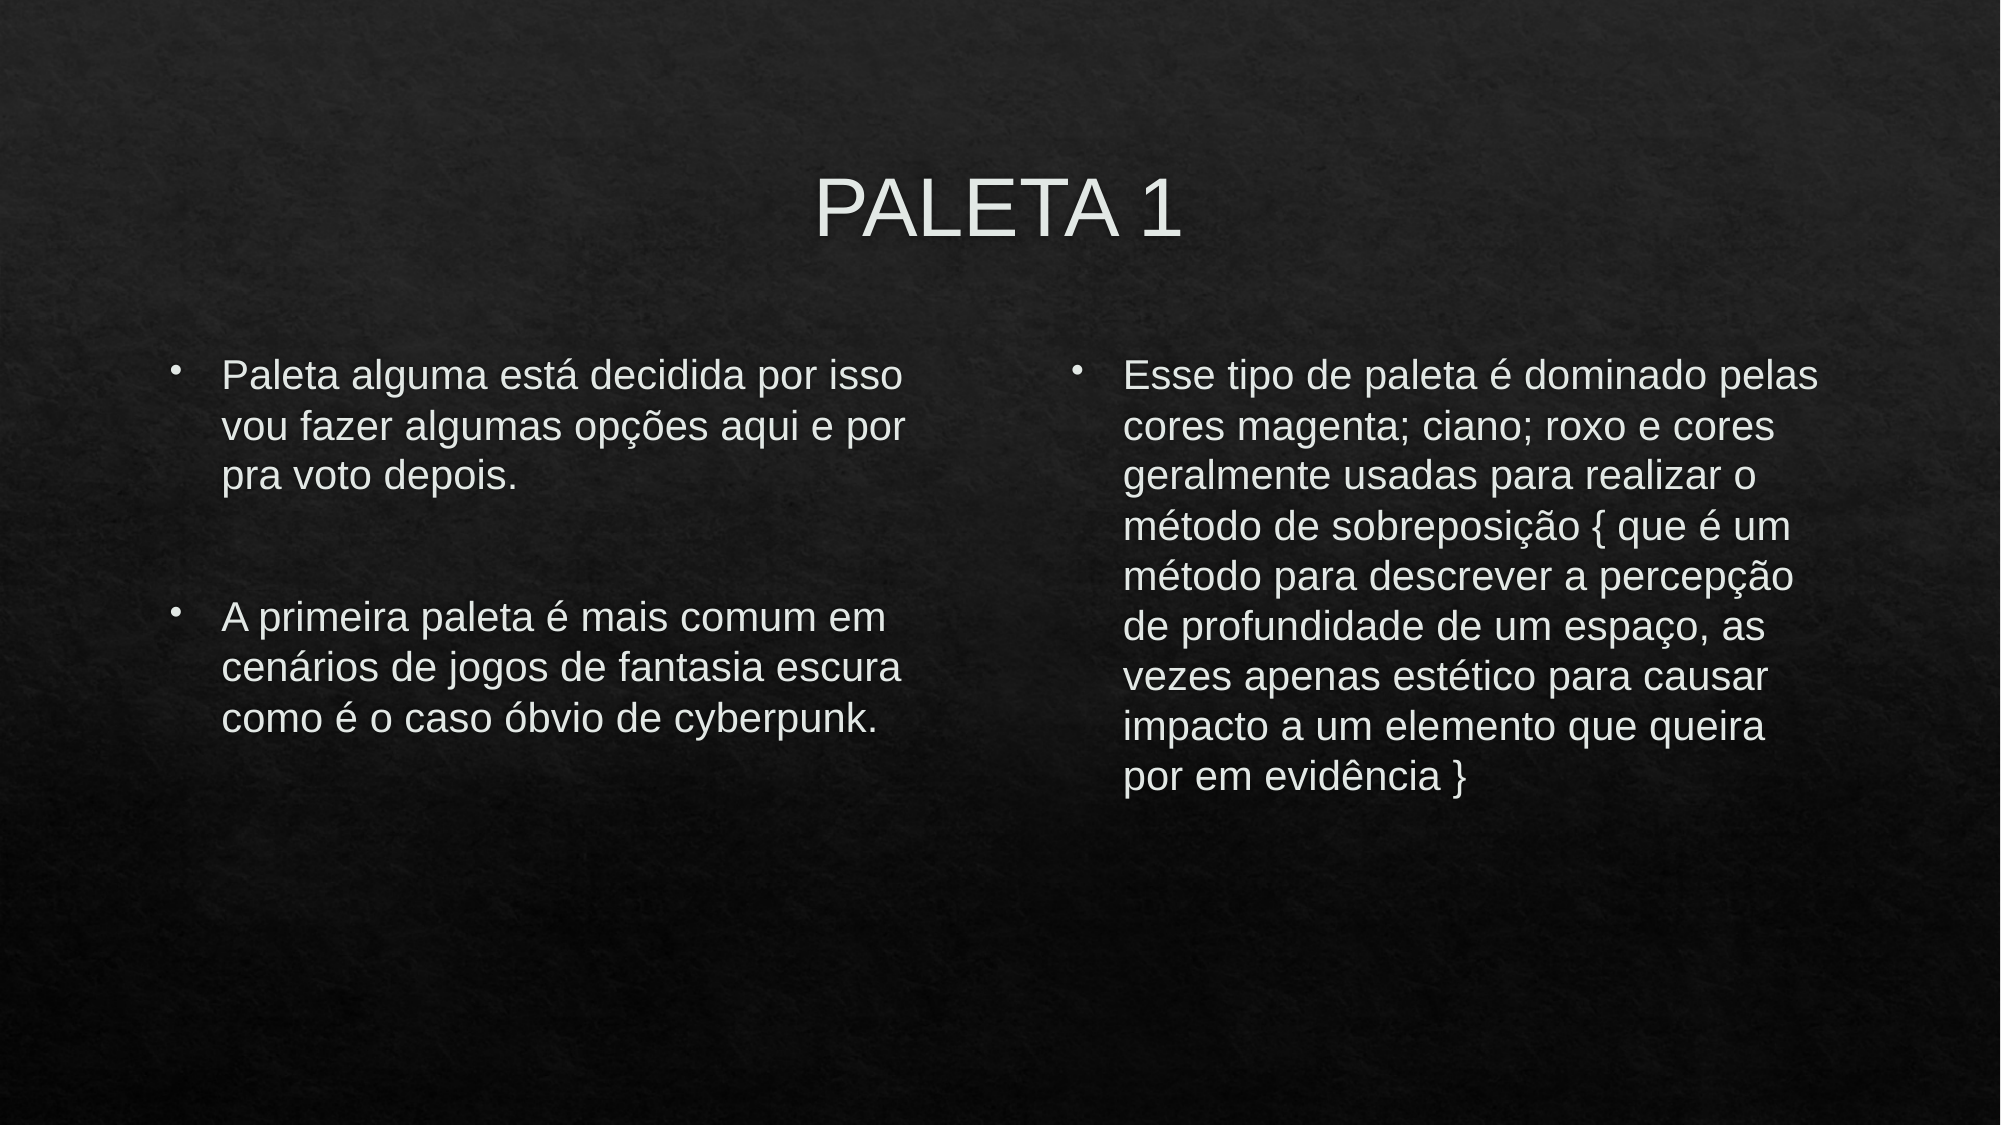

# PALETA 1
Paleta alguma está decidida por isso vou fazer algumas opções aqui e por pra voto depois.

A primeira paleta é mais comum em cenários de jogos de fantasia escura como é o caso óbvio de cyberpunk.
Esse tipo de paleta é dominado pelas cores magenta; ciano; roxo e cores geralmente usadas para realizar o método de sobreposição { que é um método para descrever a percepção de profundidade de um espaço, as vezes apenas estético para causar impacto a um elemento que queira por em evidência }